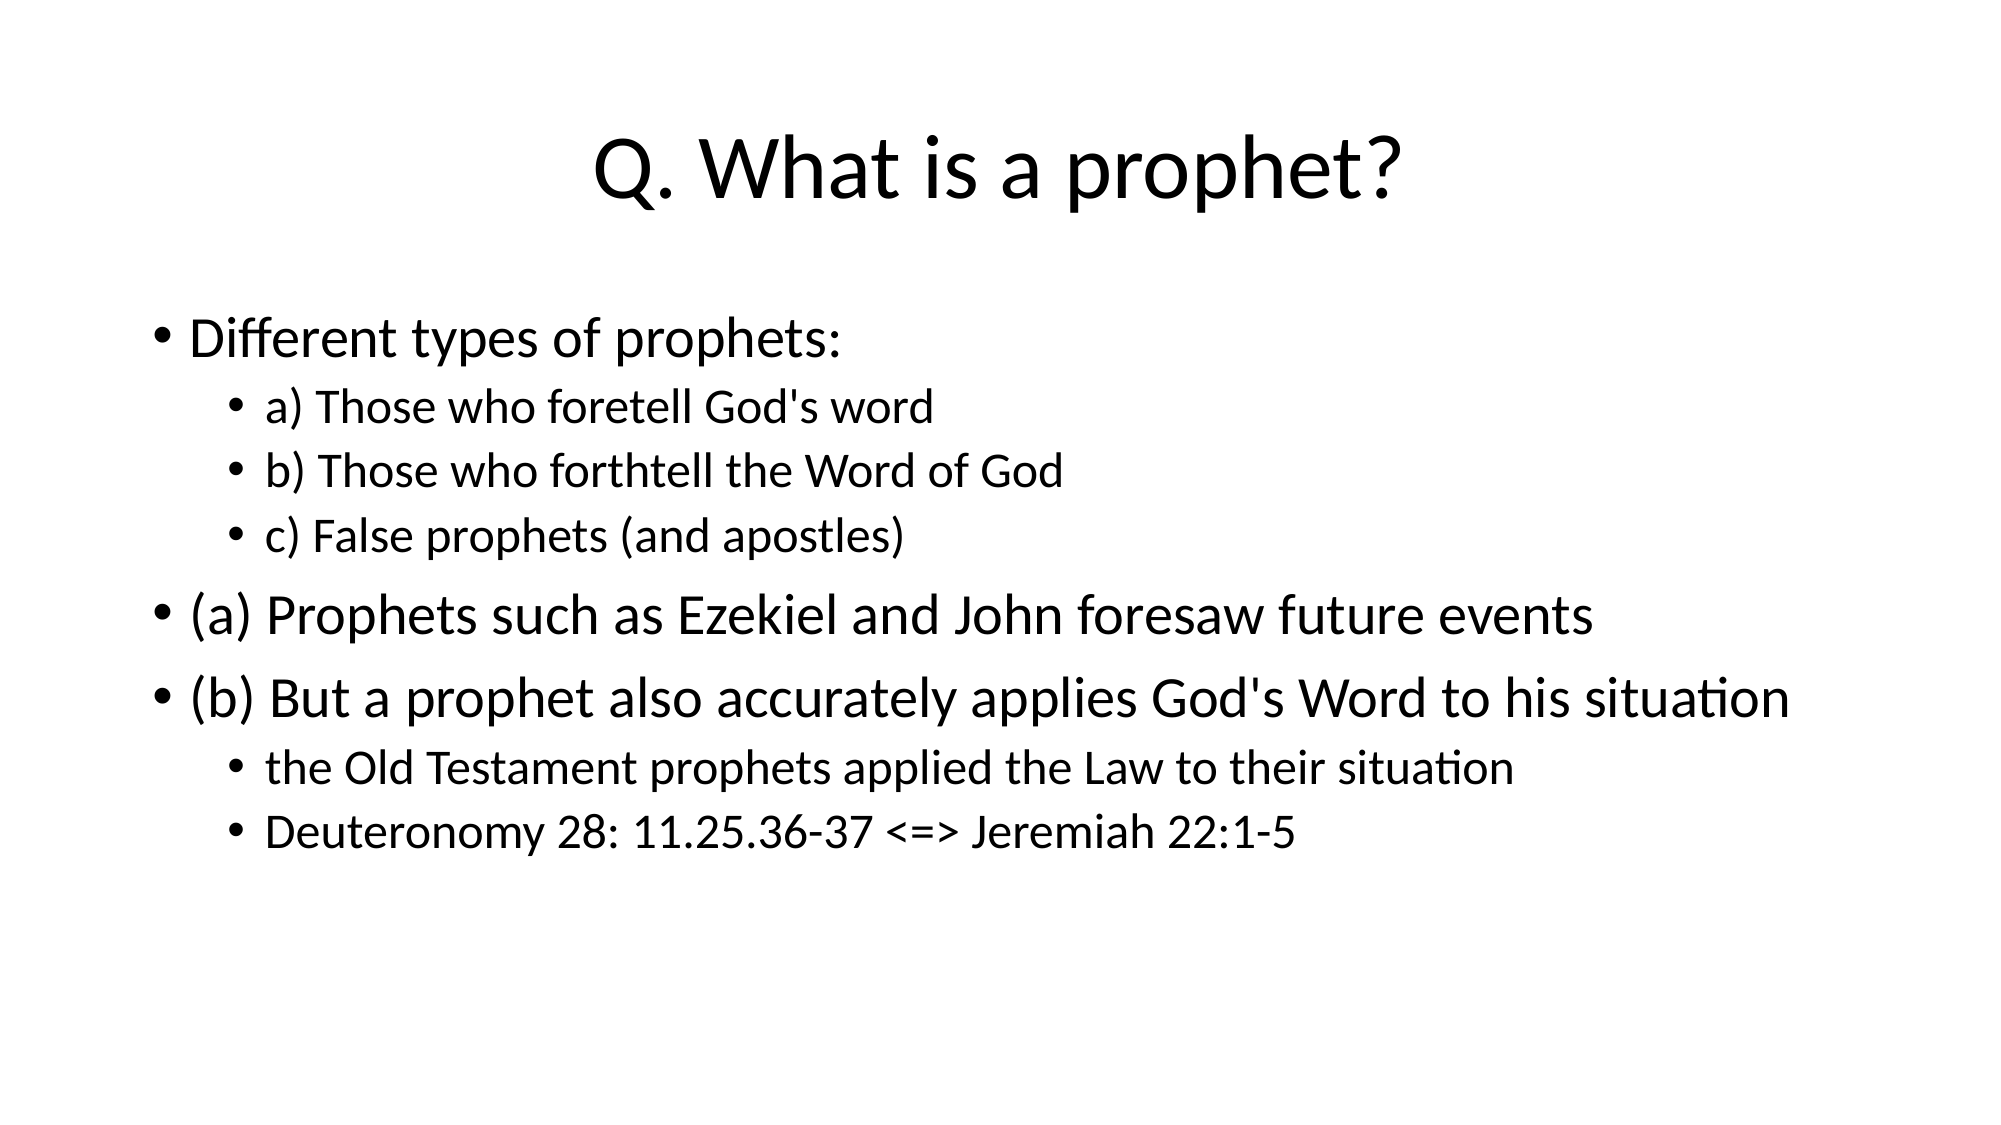

# Q. What is a prophet?
Different types of prophets:
a) Those who foretell God's word
b) Those who forthtell the Word of God
c) False prophets (and apostles)
(a) Prophets such as Ezekiel and John foresaw future events
(b) But a prophet also accurately applies God's Word to his situation
the Old Testament prophets applied the Law to their situation
Deuteronomy 28: 11.25.36-37 <=> Jeremiah 22:1-5